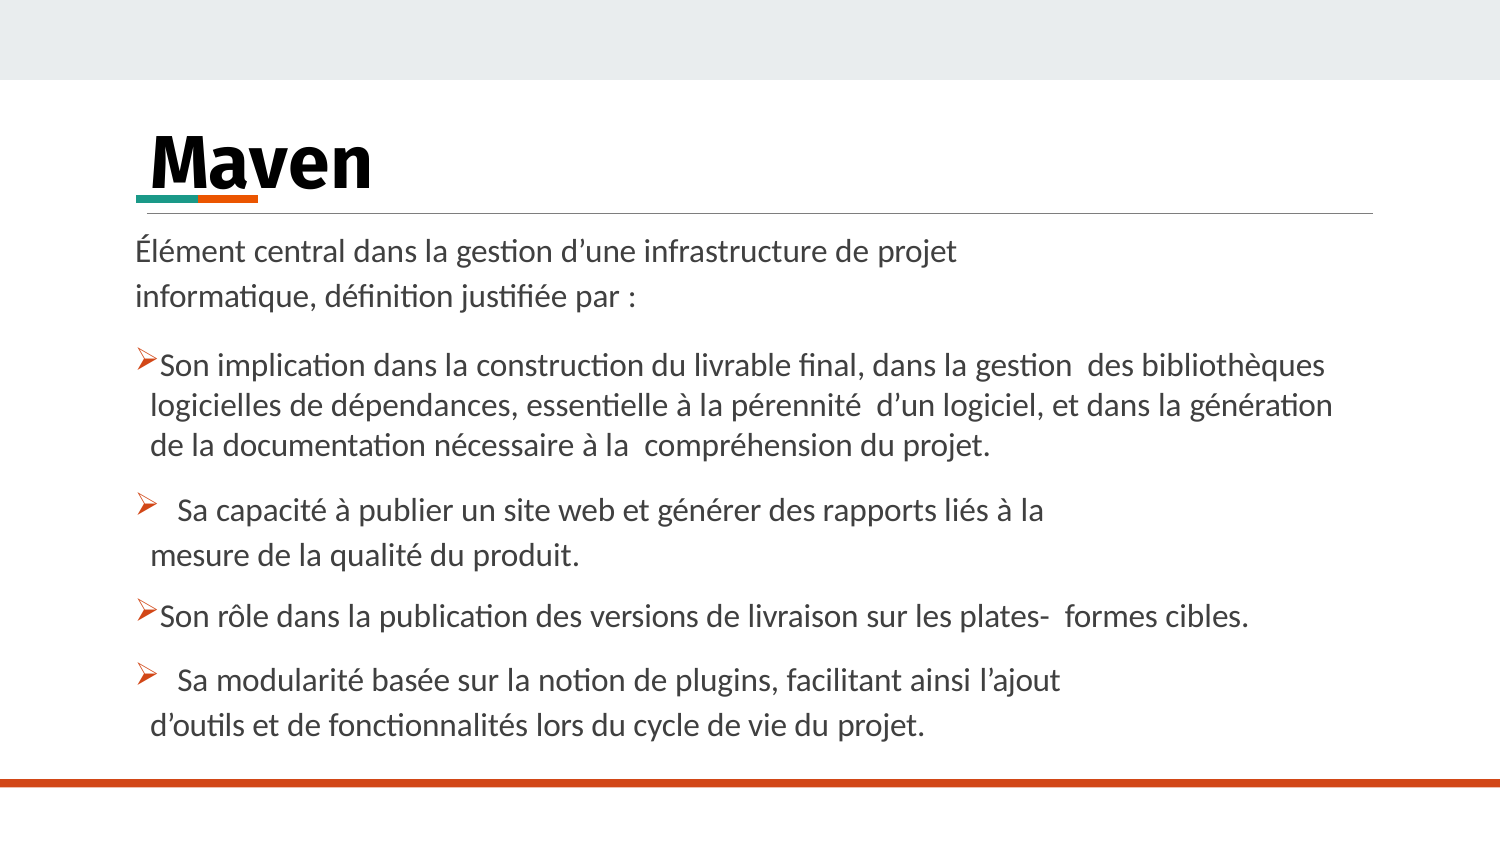

# Maven

Élément central dans la gestion d’une infrastructure de projet
informatique, définition justifiée par :
Son implication dans la construction du livrable final, dans la gestion  des bibliothèques logicielles de dépendances, essentielle à la pérennité  d’un logiciel, et dans la génération de la documentation nécessaire à la  compréhension du projet.
Sa capacité à publier un site web et générer des rapports liés à la
mesure de la qualité du produit.
Son rôle dans la publication des versions de livraison sur les plates-  formes cibles.
Sa modularité basée sur la notion de plugins, facilitant ainsi l’ajout
d’outils et de fonctionnalités lors du cycle de vie du projet.